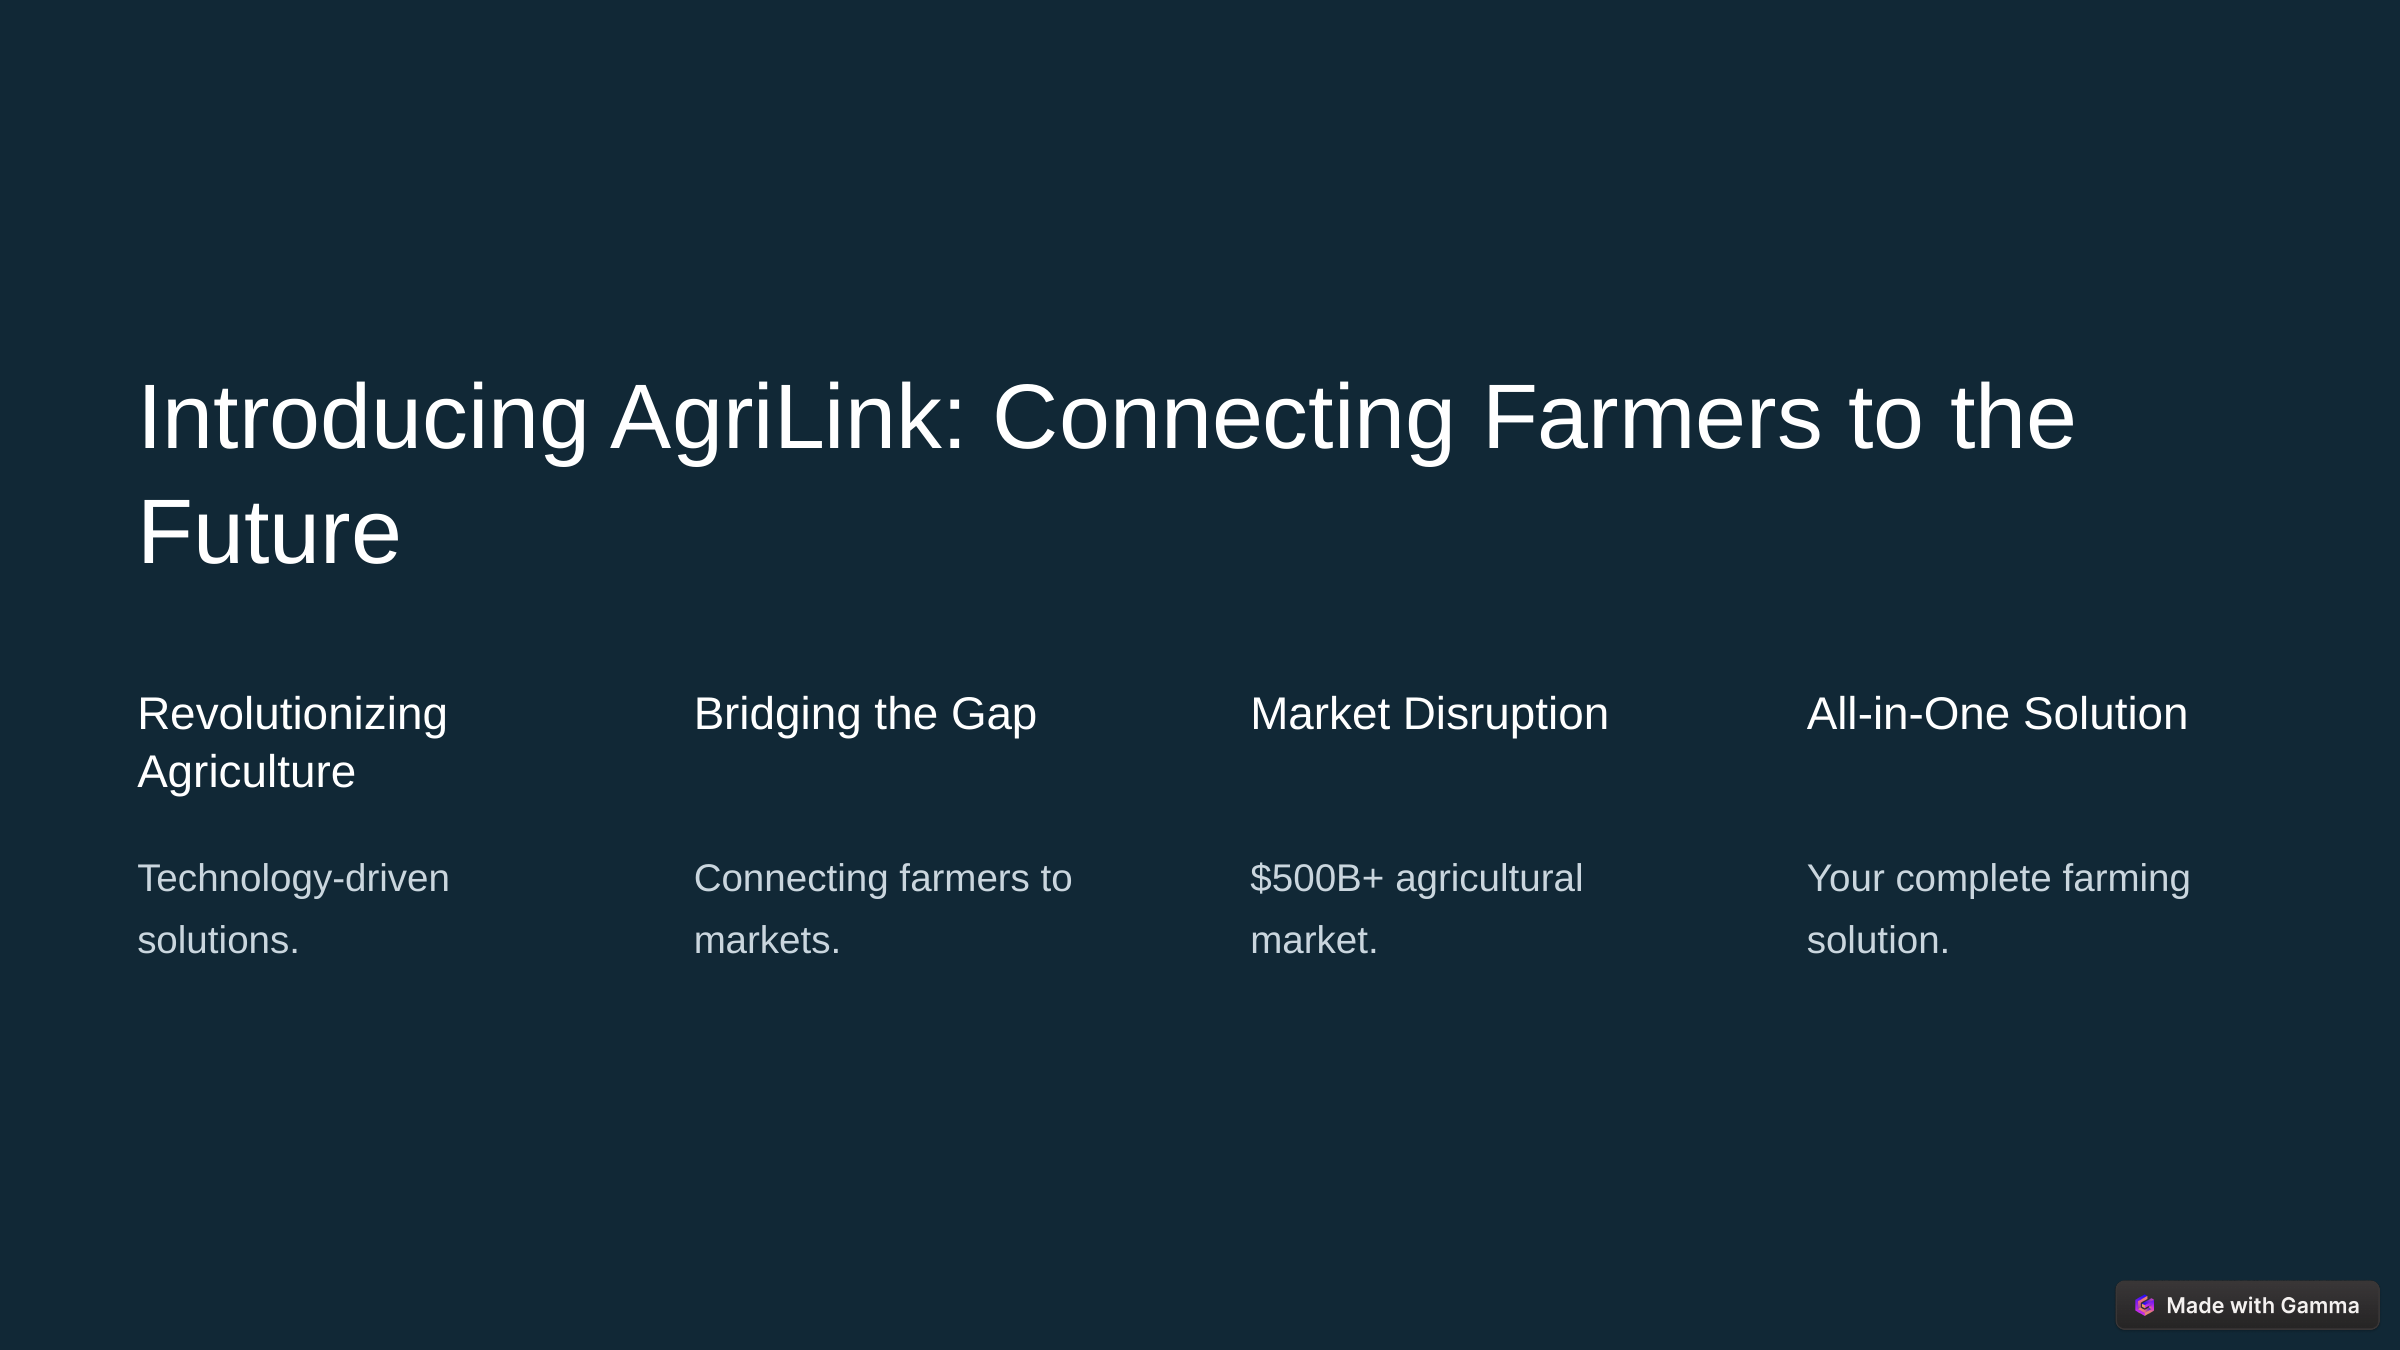

Introducing AgriLink: Connecting Farmers to the Future
Revolutionizing Agriculture
Bridging the Gap
Market Disruption
All-in-One Solution
Technology-driven solutions.
Connecting farmers to markets.
$500B+ agricultural market.
Your complete farming solution.